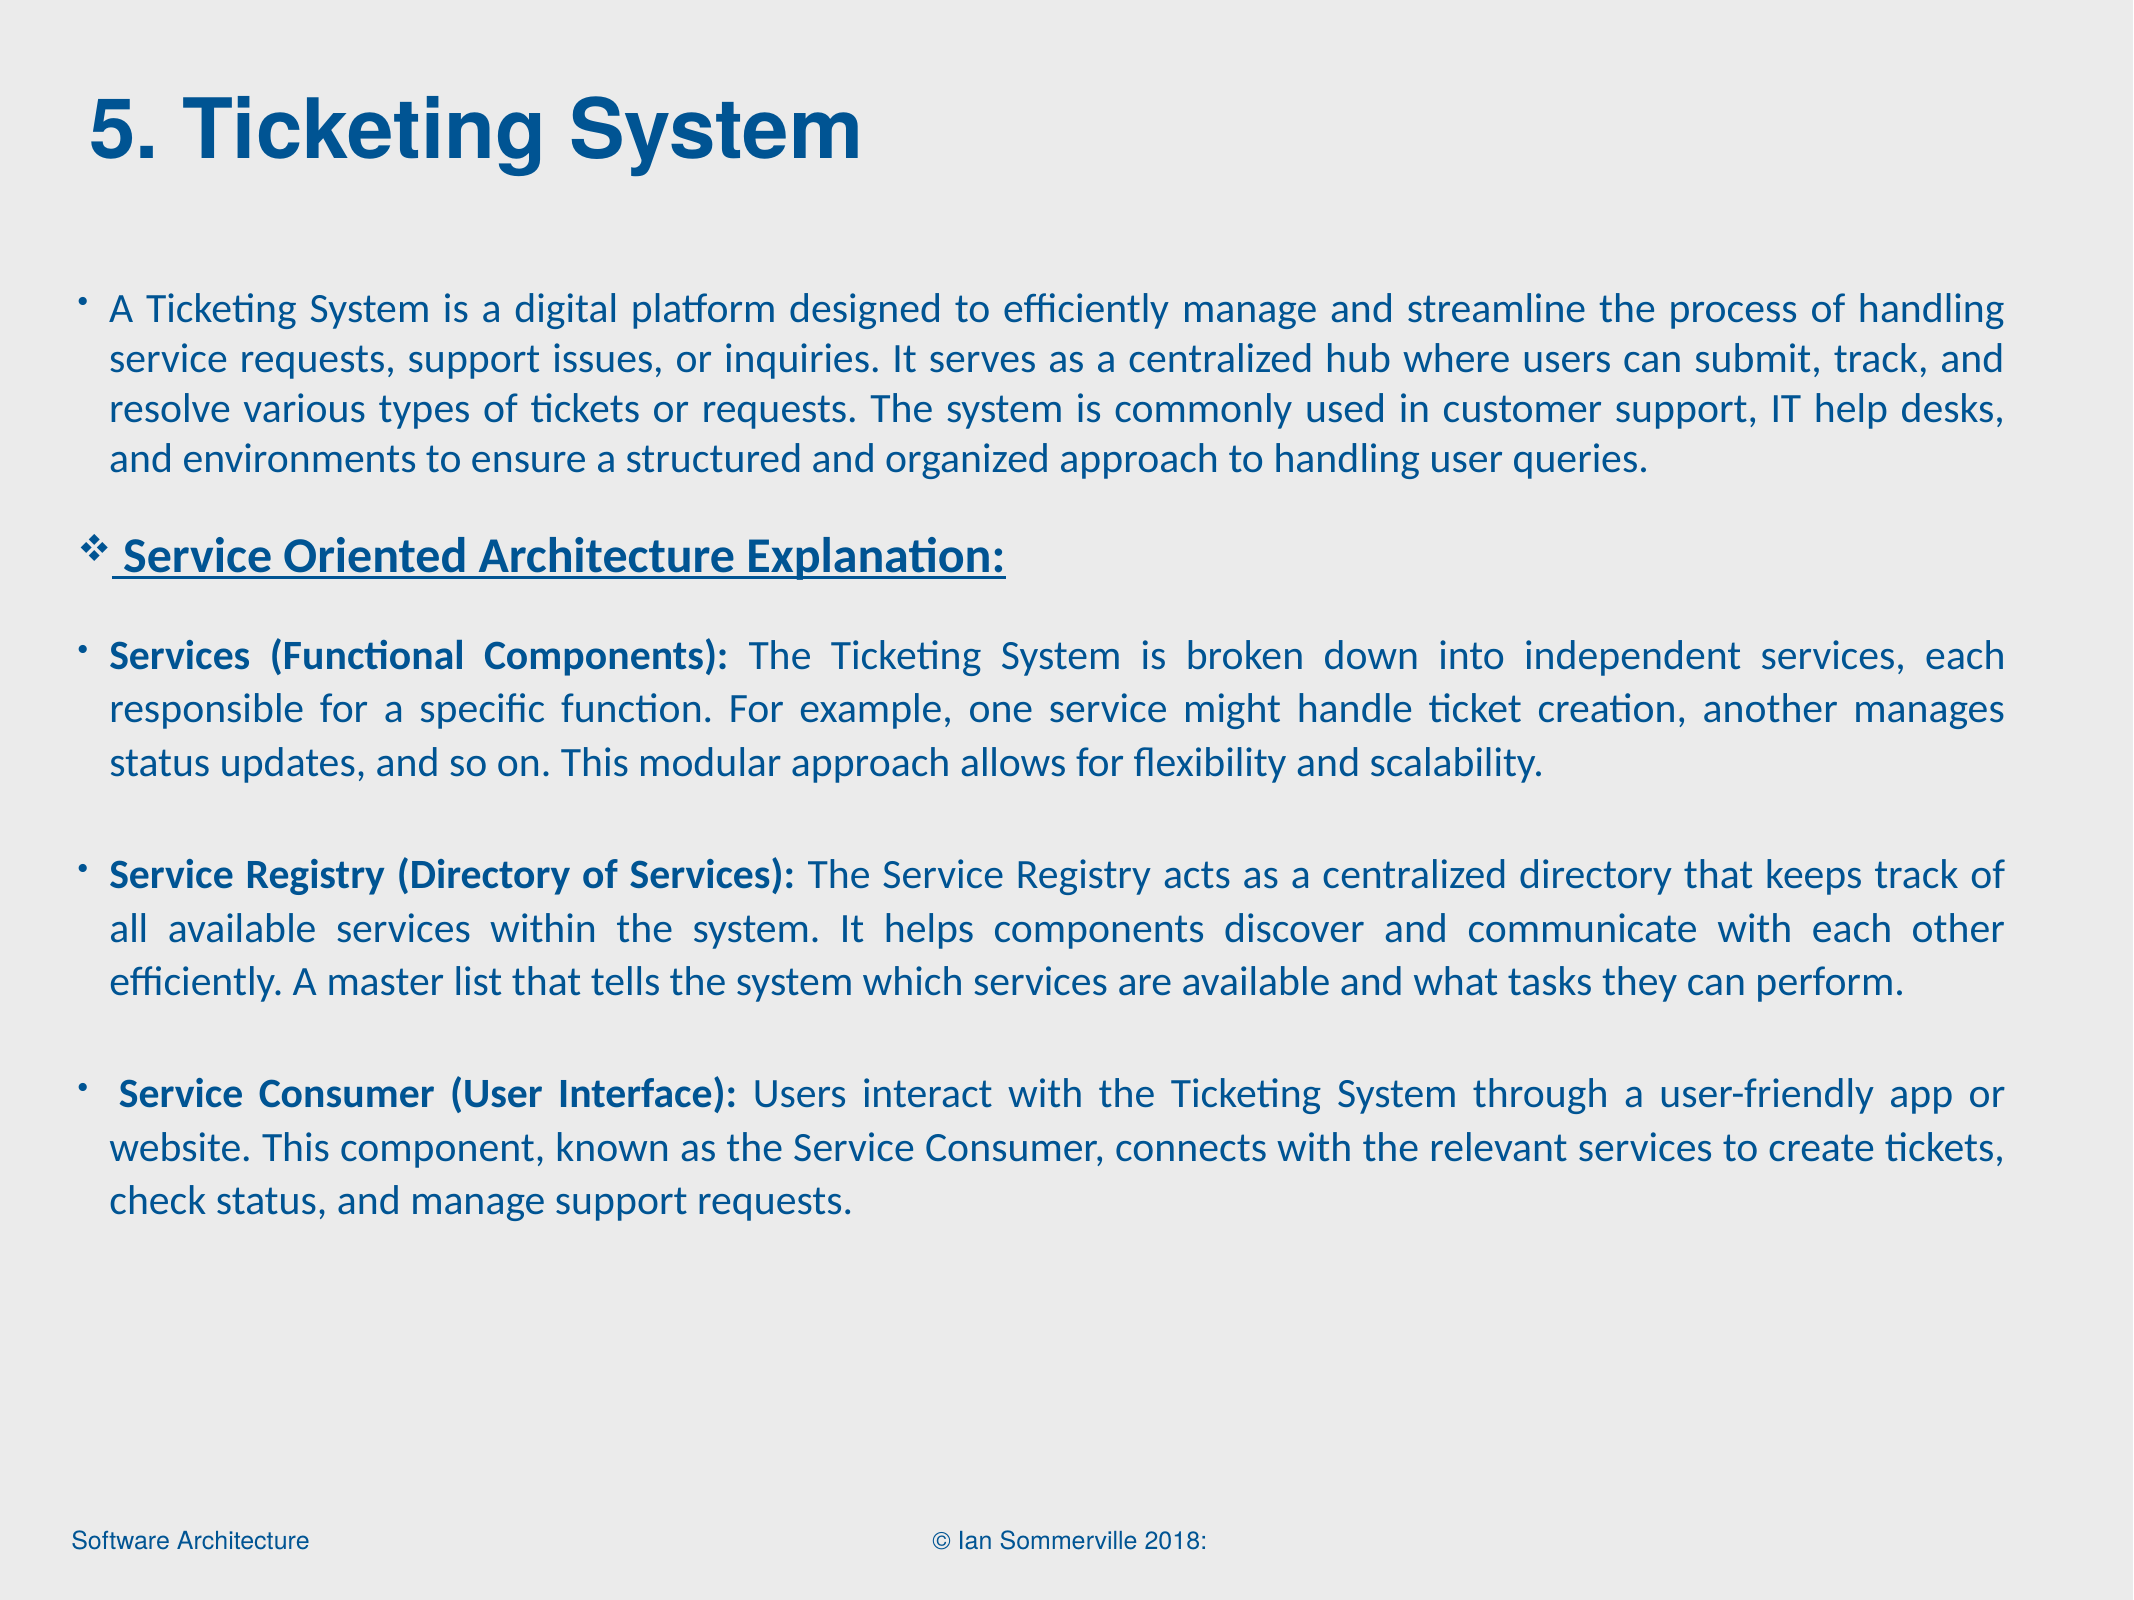

# 5. Ticketing System
A Ticketing System is a digital platform designed to efficiently manage and streamline the process of handling service requests, support issues, or inquiries. It serves as a centralized hub where users can submit, track, and resolve various types of tickets or requests. The system is commonly used in customer support, IT help desks, and environments to ensure a structured and organized approach to handling user queries.
 Service Oriented Architecture Explanation:
Services (Functional Components): The Ticketing System is broken down into independent services, each responsible for a specific function. For example, one service might handle ticket creation, another manages status updates, and so on. This modular approach allows for flexibility and scalability.
Service Registry (Directory of Services): The Service Registry acts as a centralized directory that keeps track of all available services within the system. It helps components discover and communicate with each other efficiently. A master list that tells the system which services are available and what tasks they can perform.
 Service Consumer (User Interface): Users interact with the Ticketing System through a user-friendly app or website. This component, known as the Service Consumer, connects with the relevant services to create tickets, check status, and manage support requests.